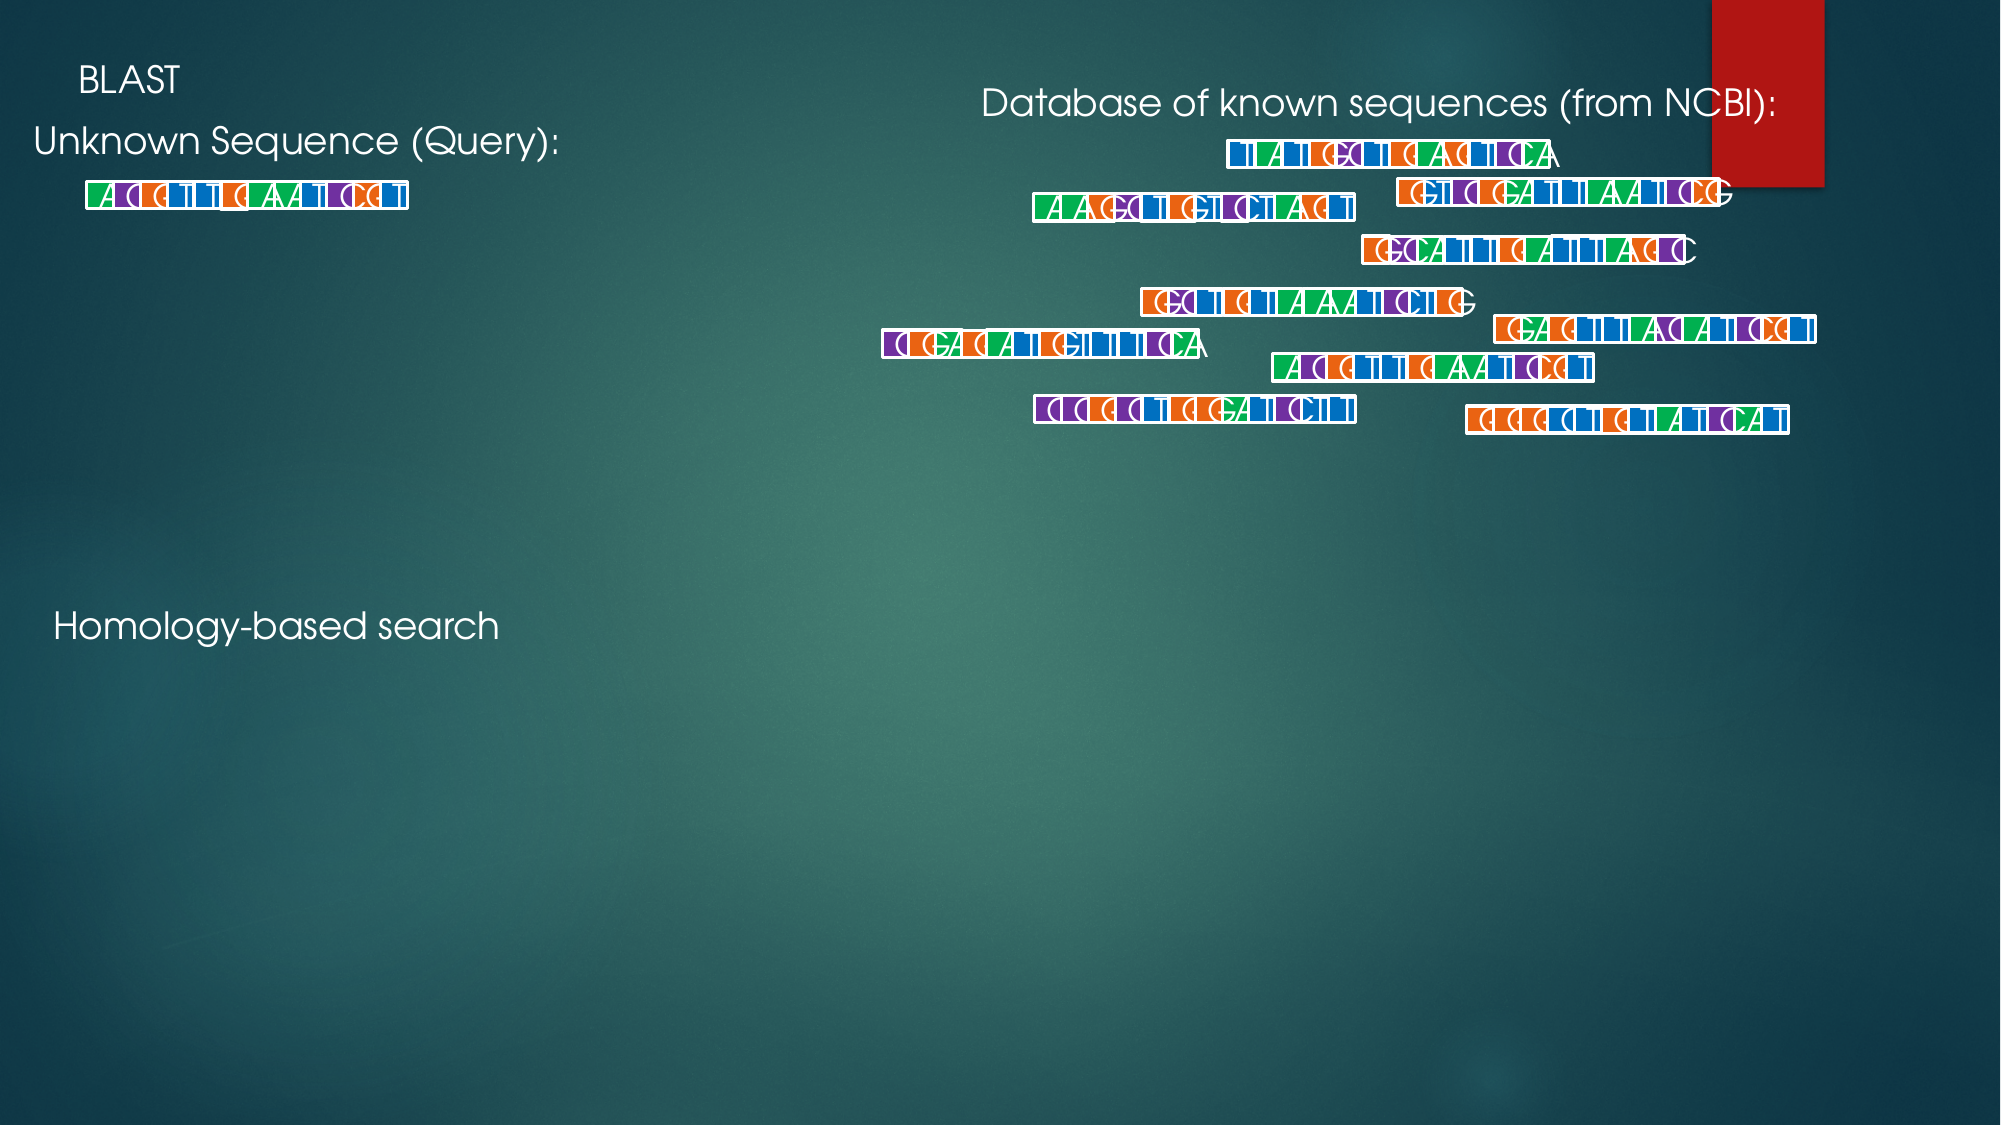

BLAST
Database of known sequences (from NCBI):
Unknown Sequence (Query):
T
G
T
A
A
T
T
A
G
C
G
C
T
A
T
G
A
T
C
G
A
T
G
C
C
T
A
G
T
A
G
T
A
T
G
C
G
C
A
T
T
T
A
G
A
T
G
C
A
T
T
G
A
T
C
G
T
A
G
C
G
A
G
T
C
A
T
G
T
A
T
C
G
T
T
A
A
T
C
G
A
T
G
C
A
T
G
T
A
T
A
C
G
T
G
C
A
T
T
T
G
T
C
C
G
C
G
C
A
T
A
T
T
T
G
G
G
C
G
C
A
T
G
T
A
T
A
C
G
T
G
C
Homology-based search